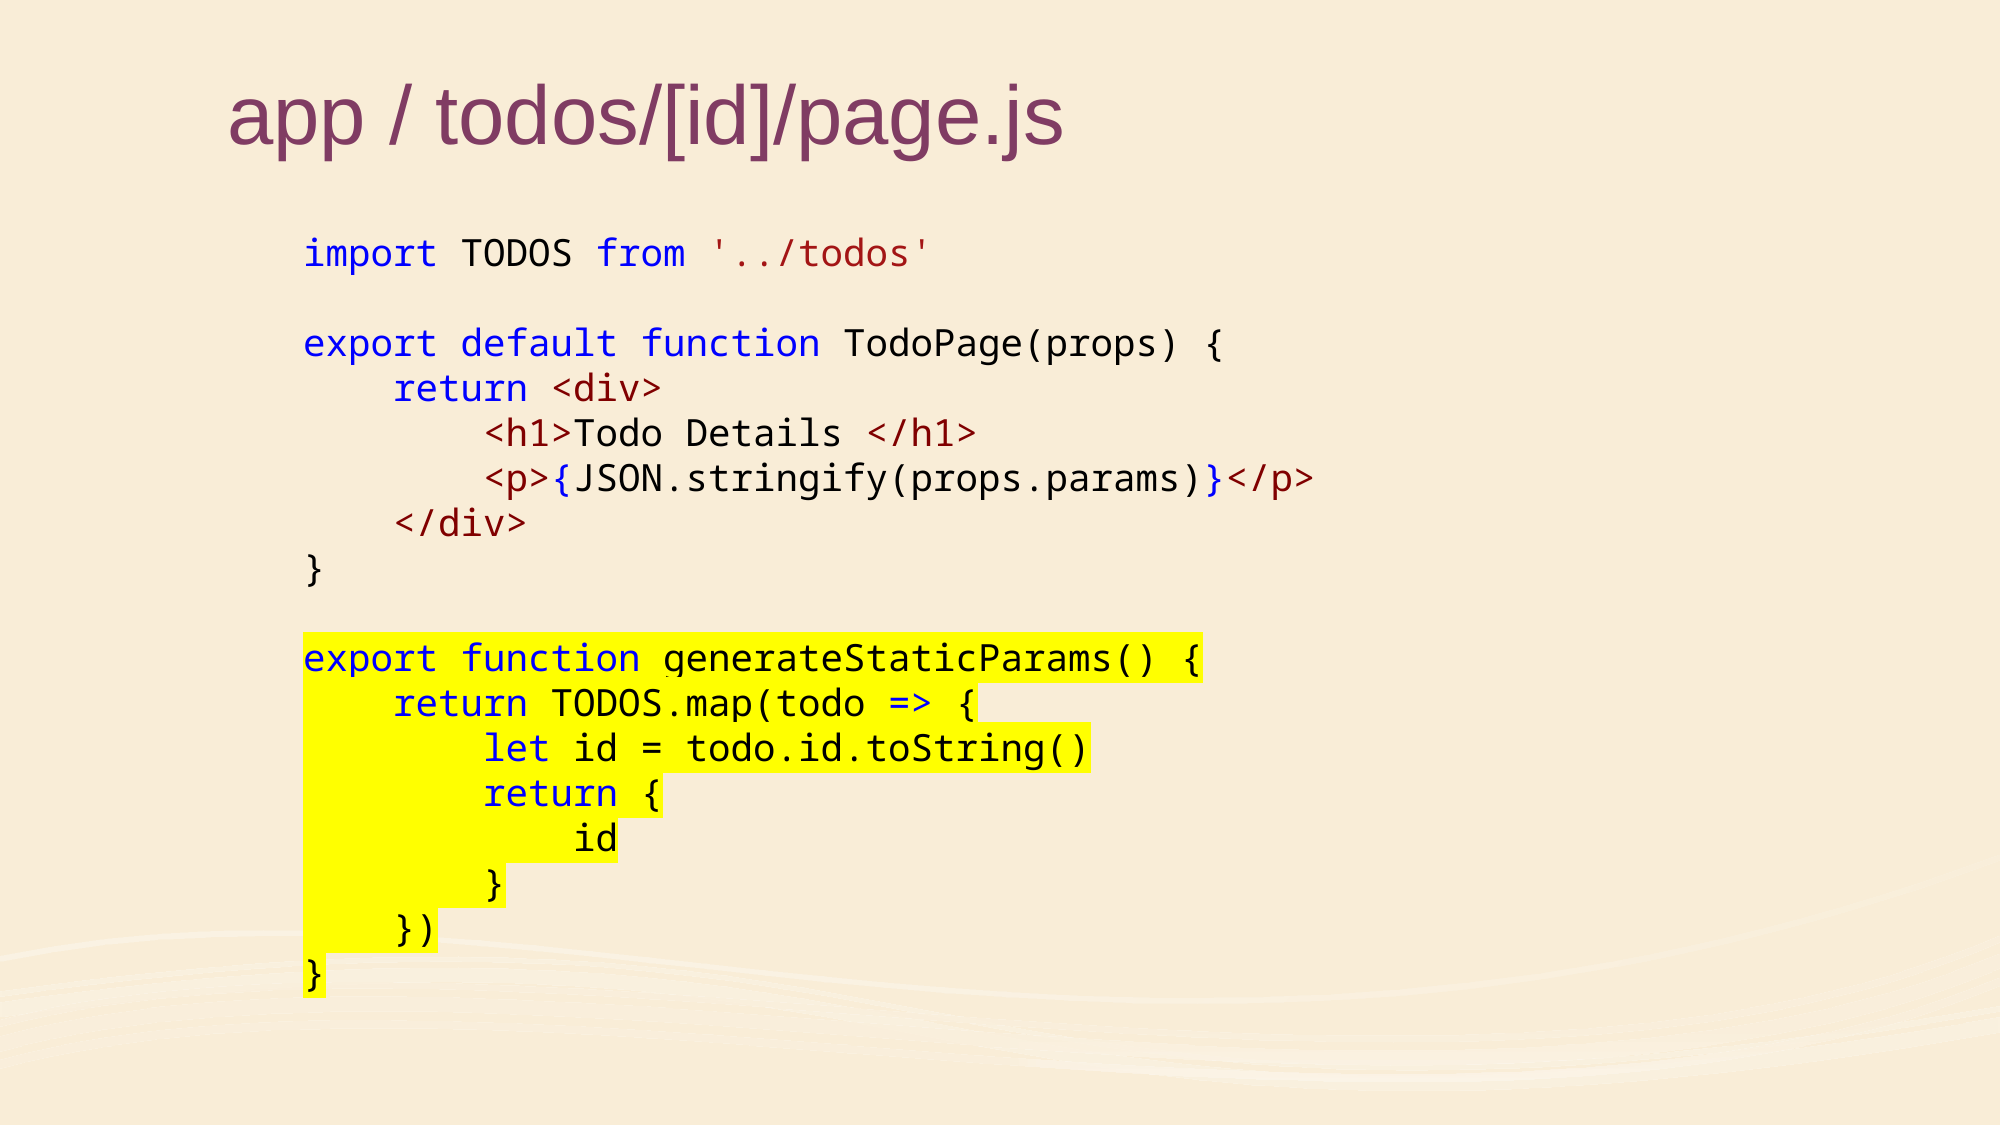

# app / todos/[id]/page.js
import TODOS from '../todos'
export default function TodoPage(props) {
    return <div>
        <h1>Todo Details </h1>
        <p>{JSON.stringify(props.params)}</p>
    </div>
}
export function generateStaticParams() {
    return TODOS.map(todo => {
        let id = todo.id.toString()
        return {
            id
        }
    })
}